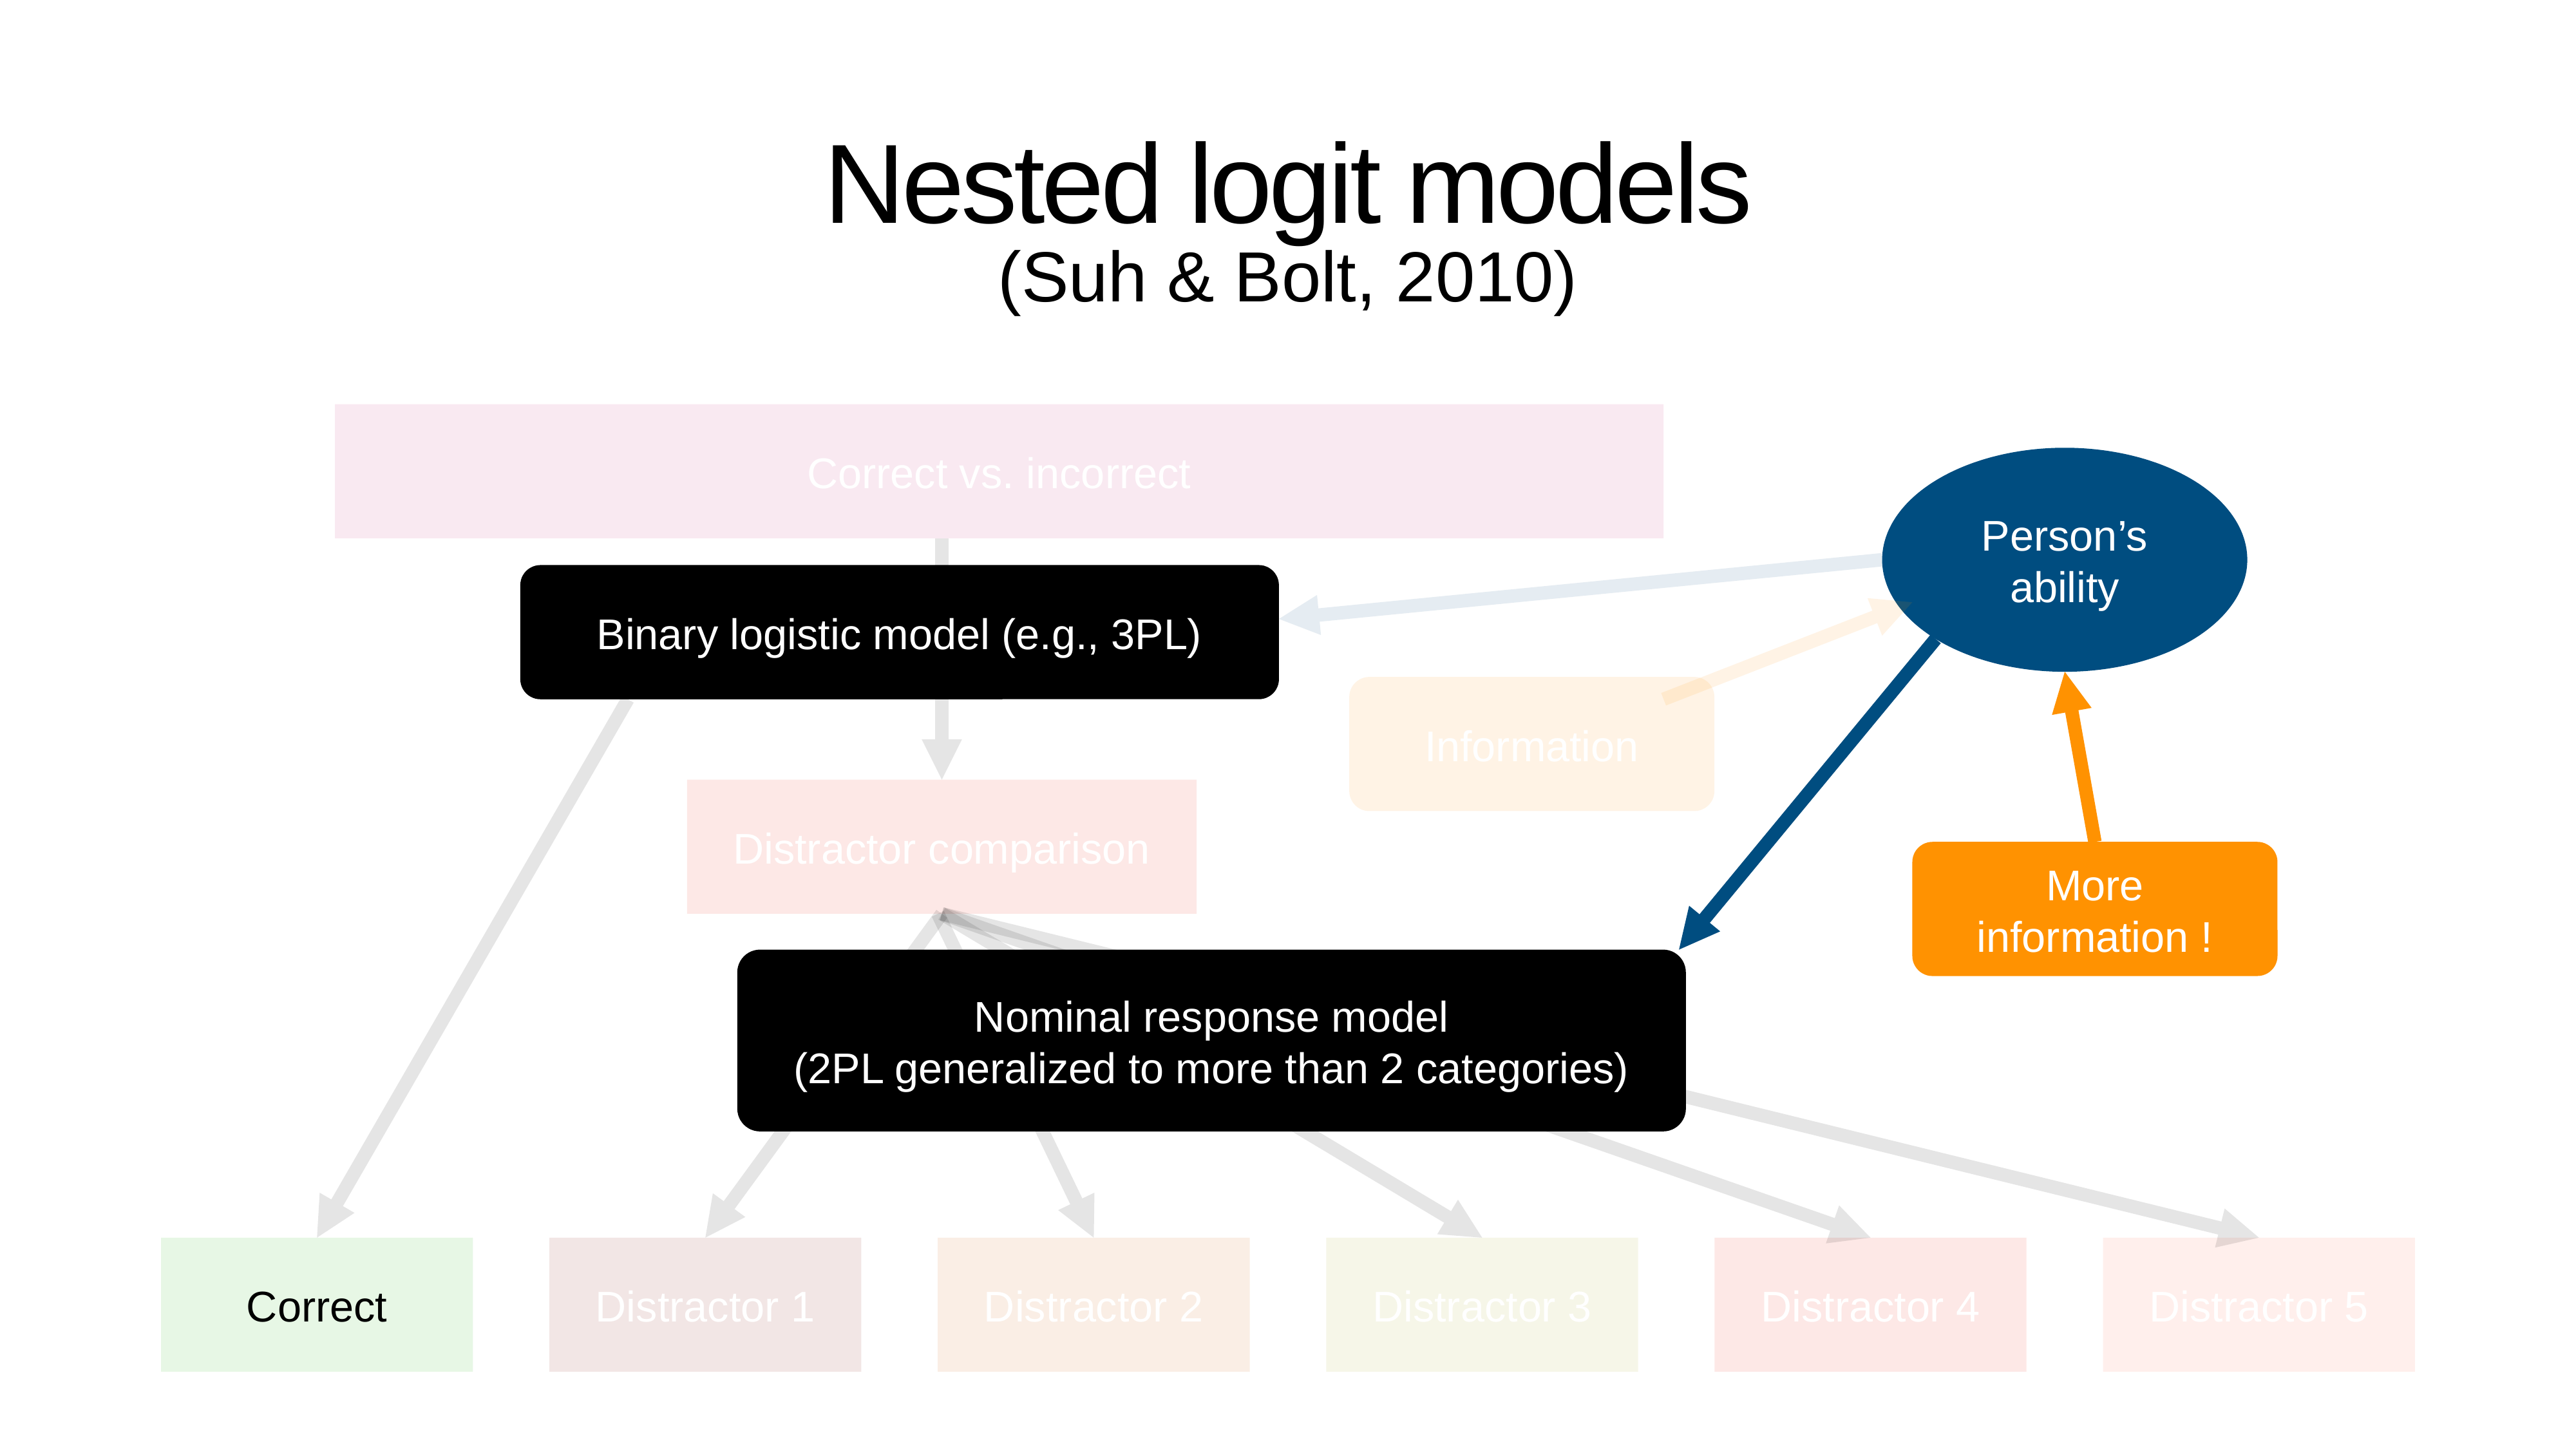

# Nested logit models
(Suh & Bolt, 2010)
Correct vs. incorrect
Person’s ability
Binary logistic model (e.g., 3PL)
Information
Distractor comparison
More information !
Nominal response model
(2PL generalized to more than 2 categories)
Correct
Distractor 1
Distractor 2
Distractor 3
Distractor 4
Distractor 5